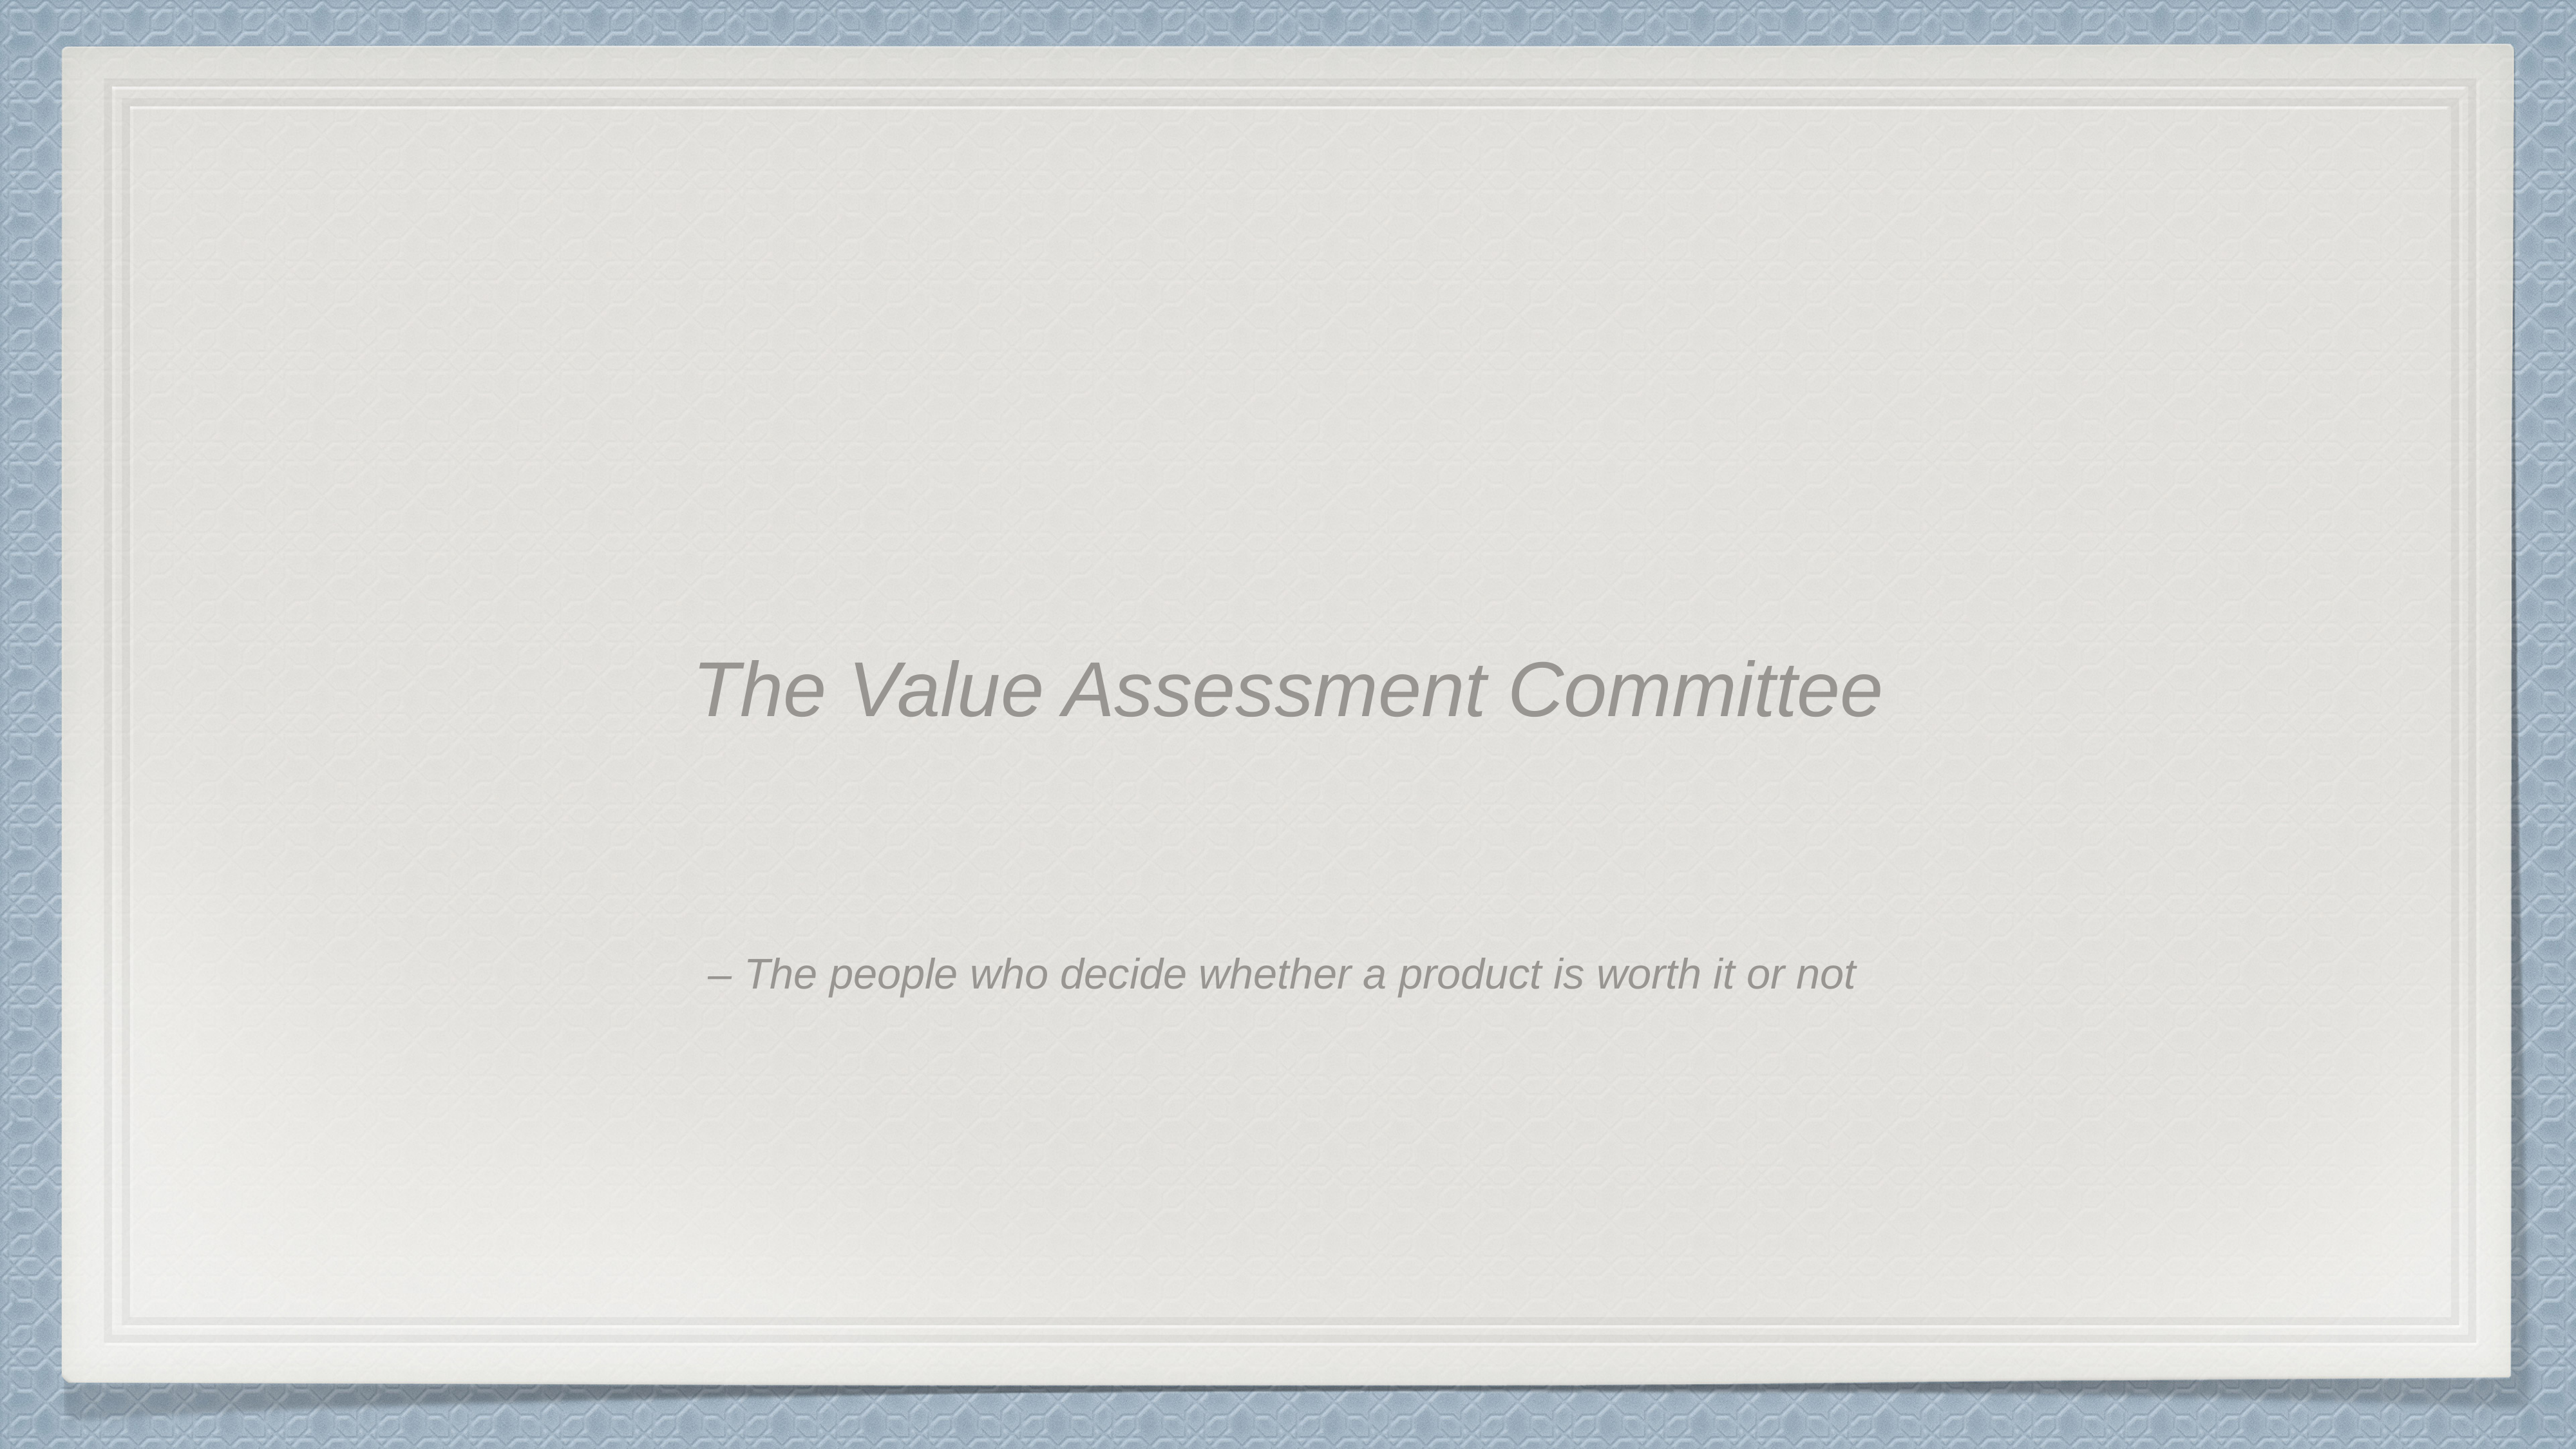

The Value Assessment Committee
– The people who decide whether a product is worth it or not